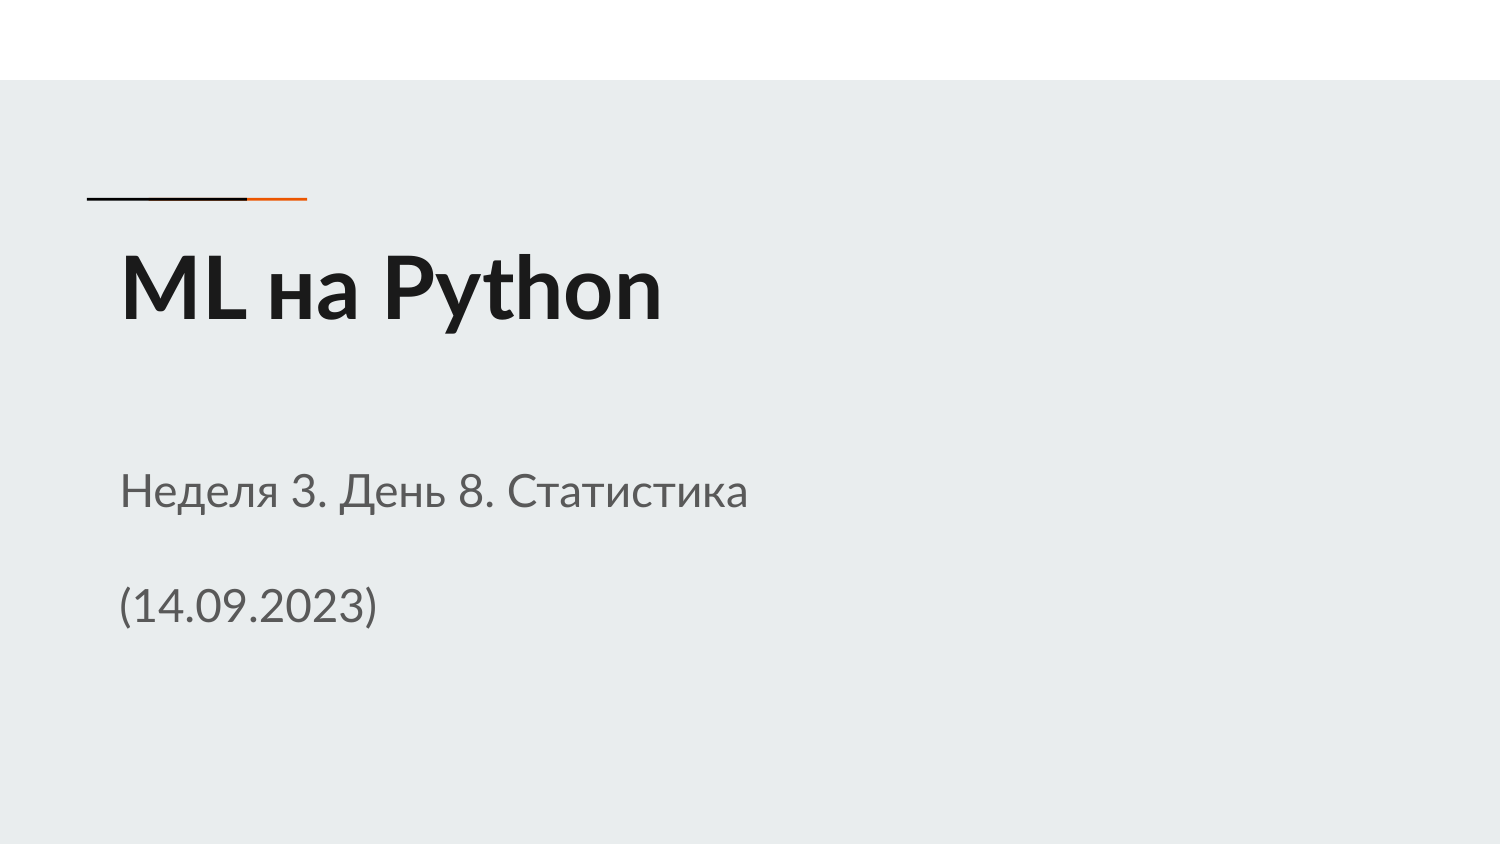

# ML на Python
Неделя 3. День 8. Статистика

(14.09.2023)